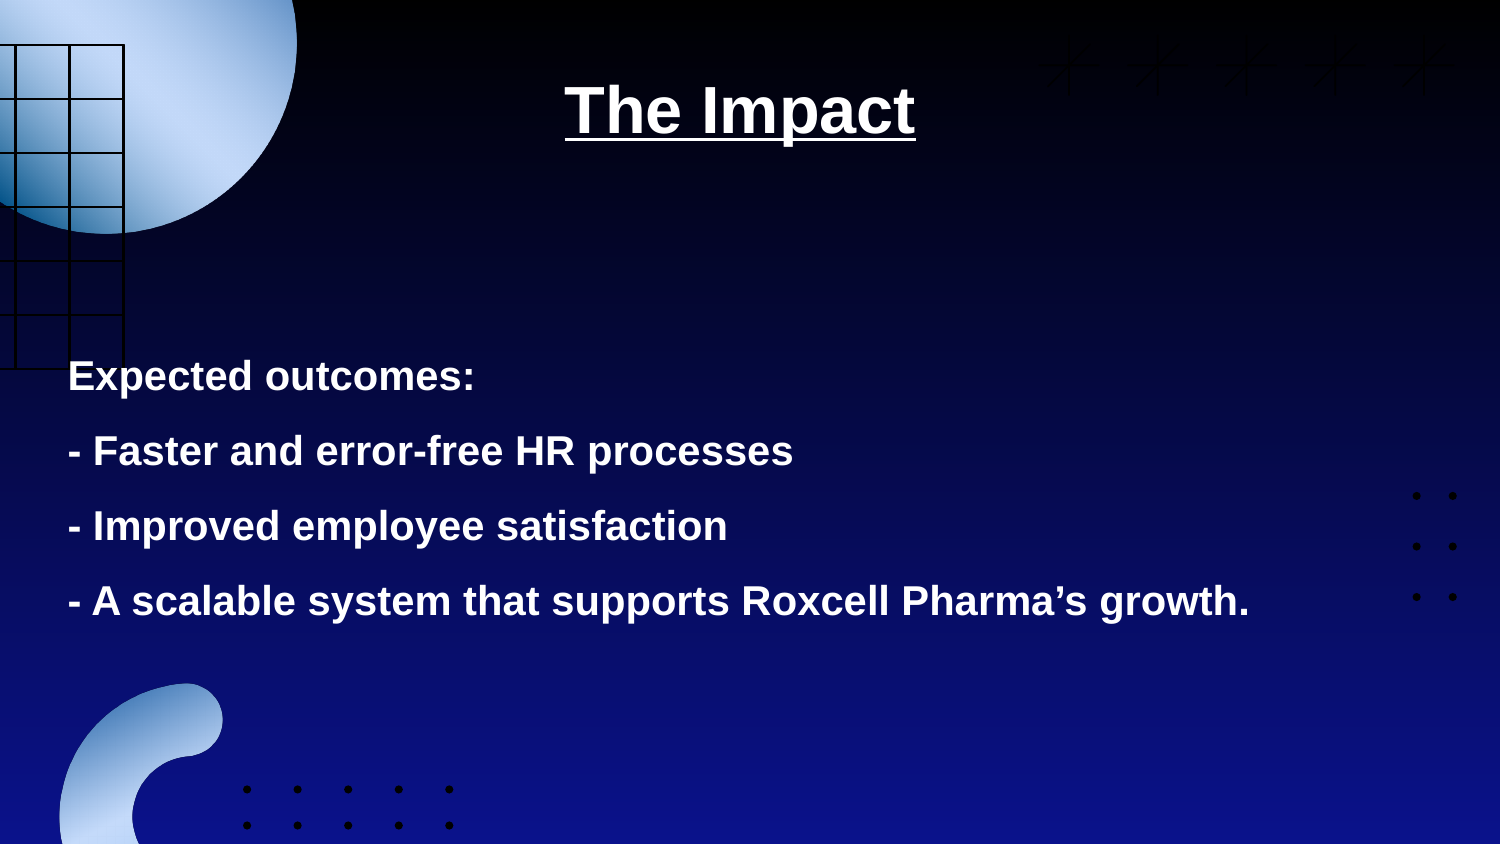

The Impact
Expected outcomes:
- Faster and error-free HR processes
- Improved employee satisfaction
- A scalable system that supports Roxcell Pharma’s growth.